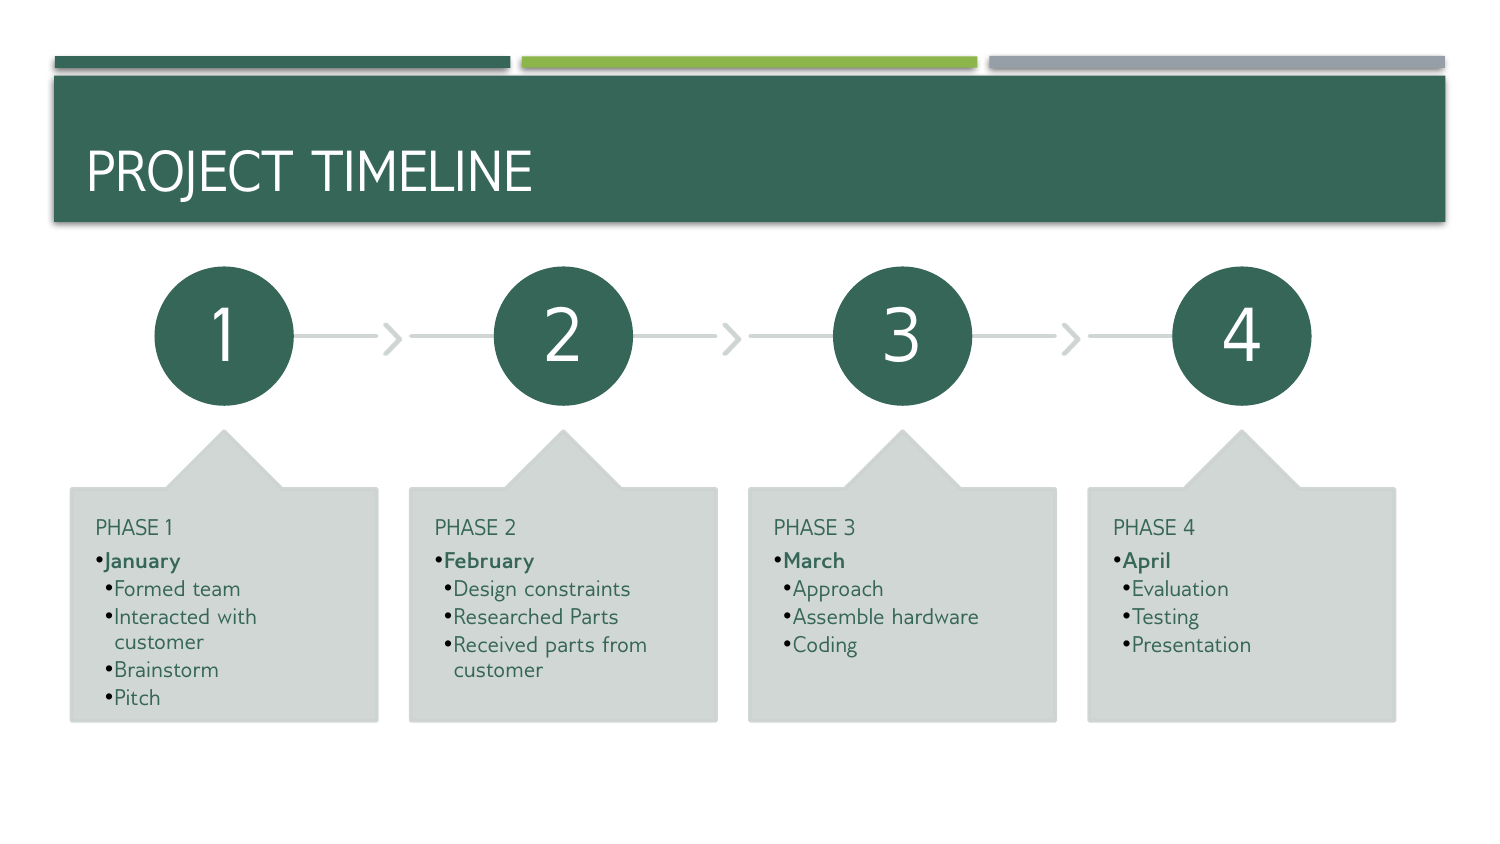

# Project timeline
1
PHASE 1
January
Formed team
Interacted with customer
Brainstorm
Pitch
2
PHASE 2
February
Design constraints
Researched Parts
Received parts from customer
3
PHASE 3
March
Approach
Assemble hardware
Coding
4
PHASE 4
April
Evaluation
Testing
Presentation